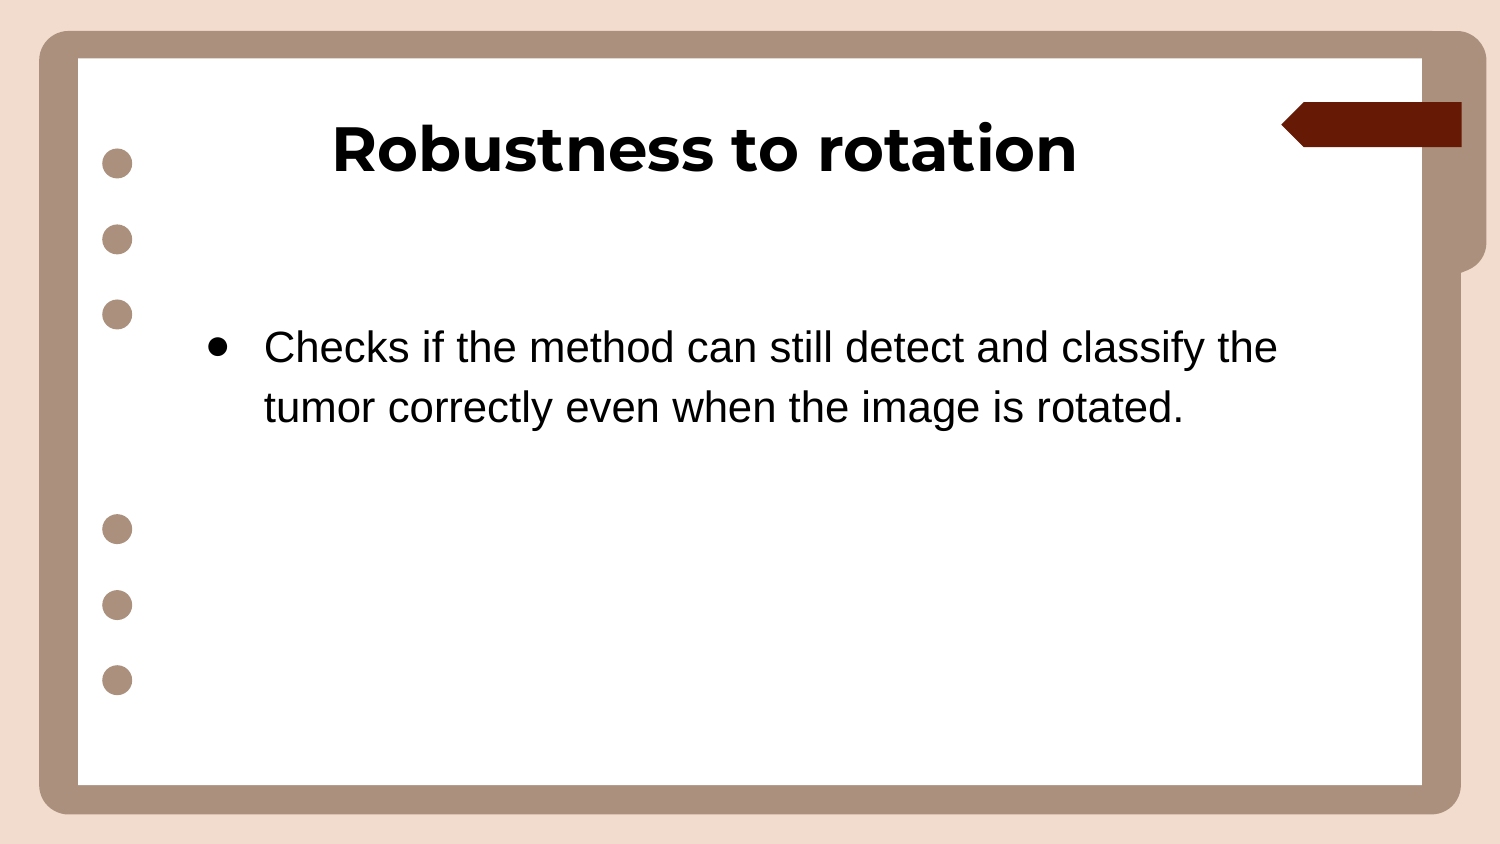

Robustness to rotation

Checks if the method can still detect and classify the tumor correctly even when the image is rotated.